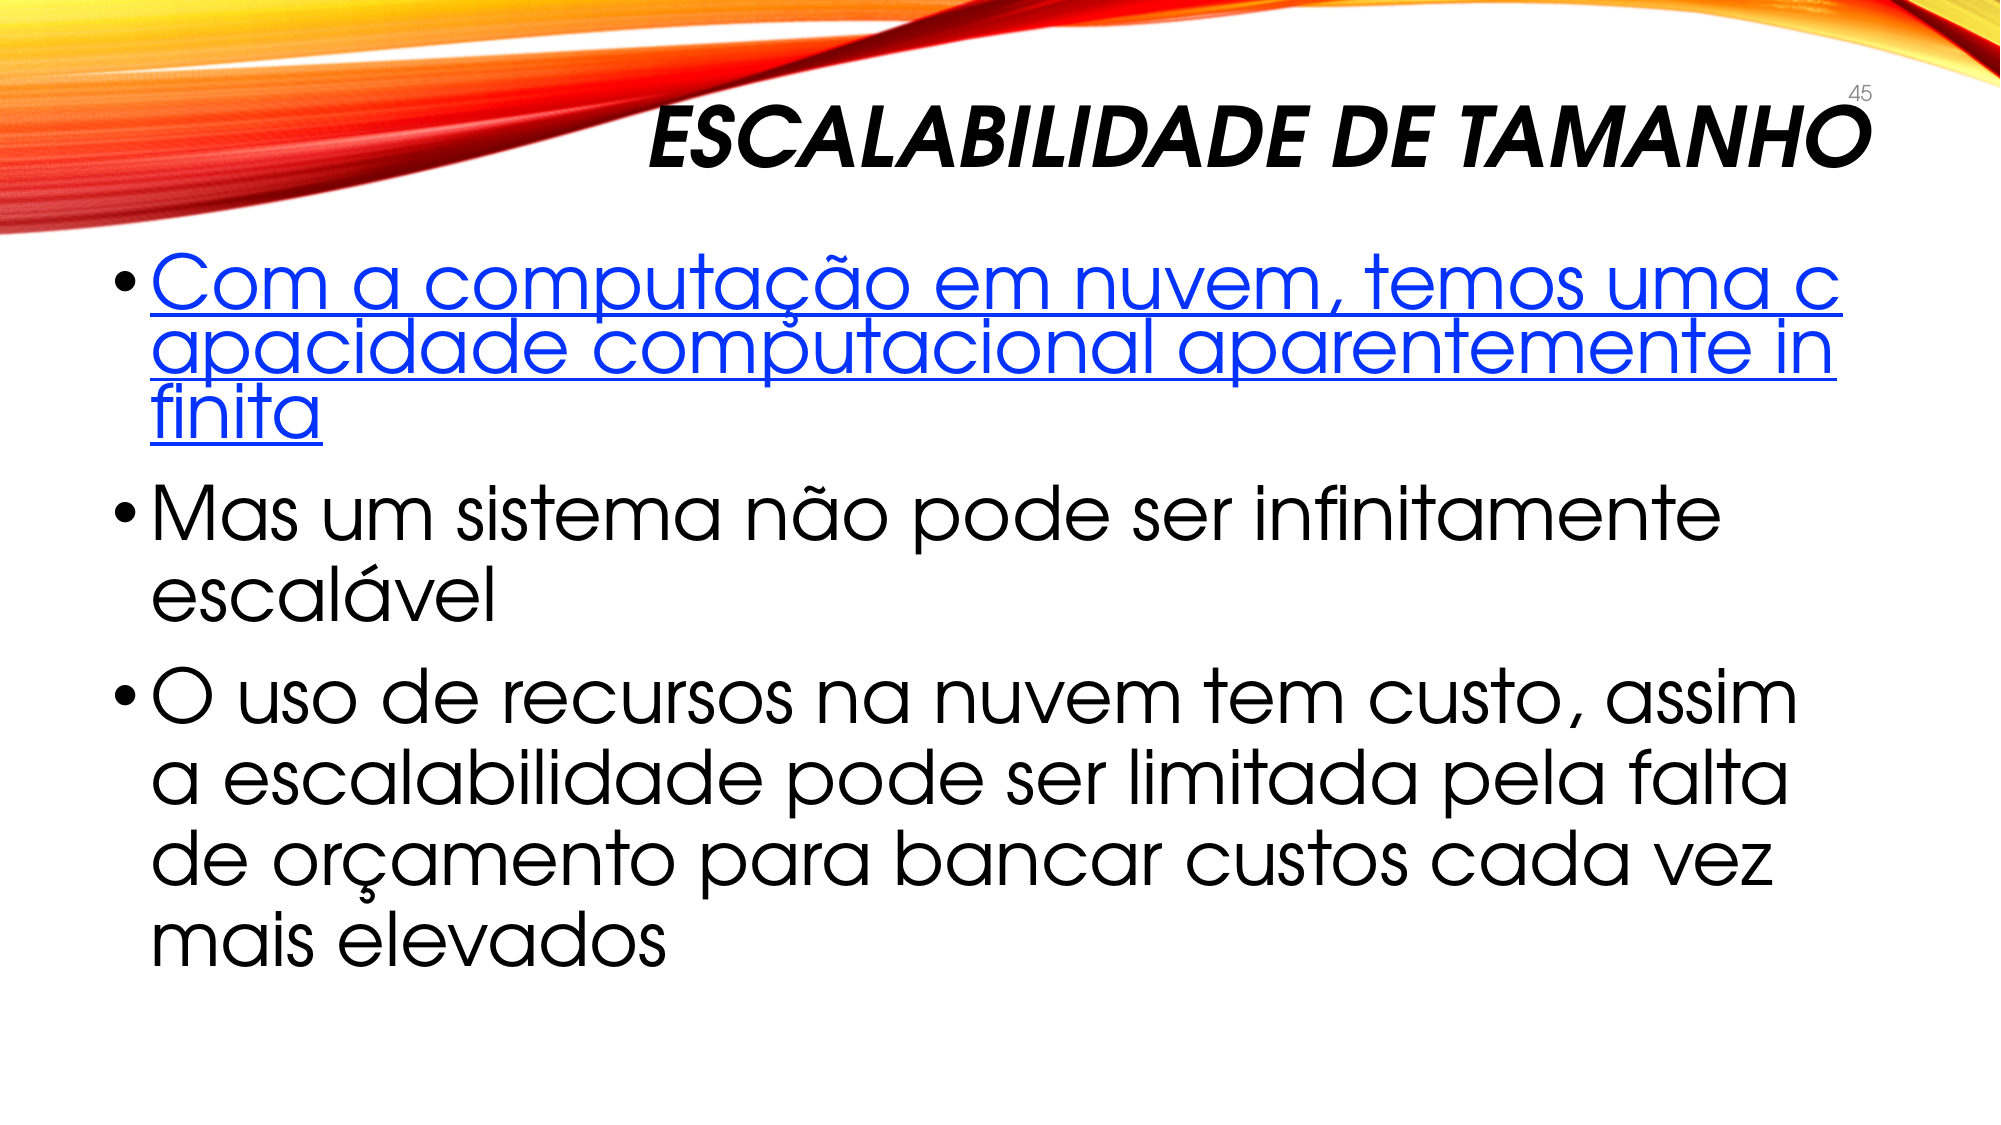

# ESCALABILIDADE de tamanho
45
Com a computação em nuvem, temos uma capacidade computacional aparentemente infinita
Mas um sistema não pode ser infinitamente escalável
O uso de recursos na nuvem tem custo, assim a escalabilidade pode ser limitada pela falta de orçamento para bancar custos cada vez mais elevados